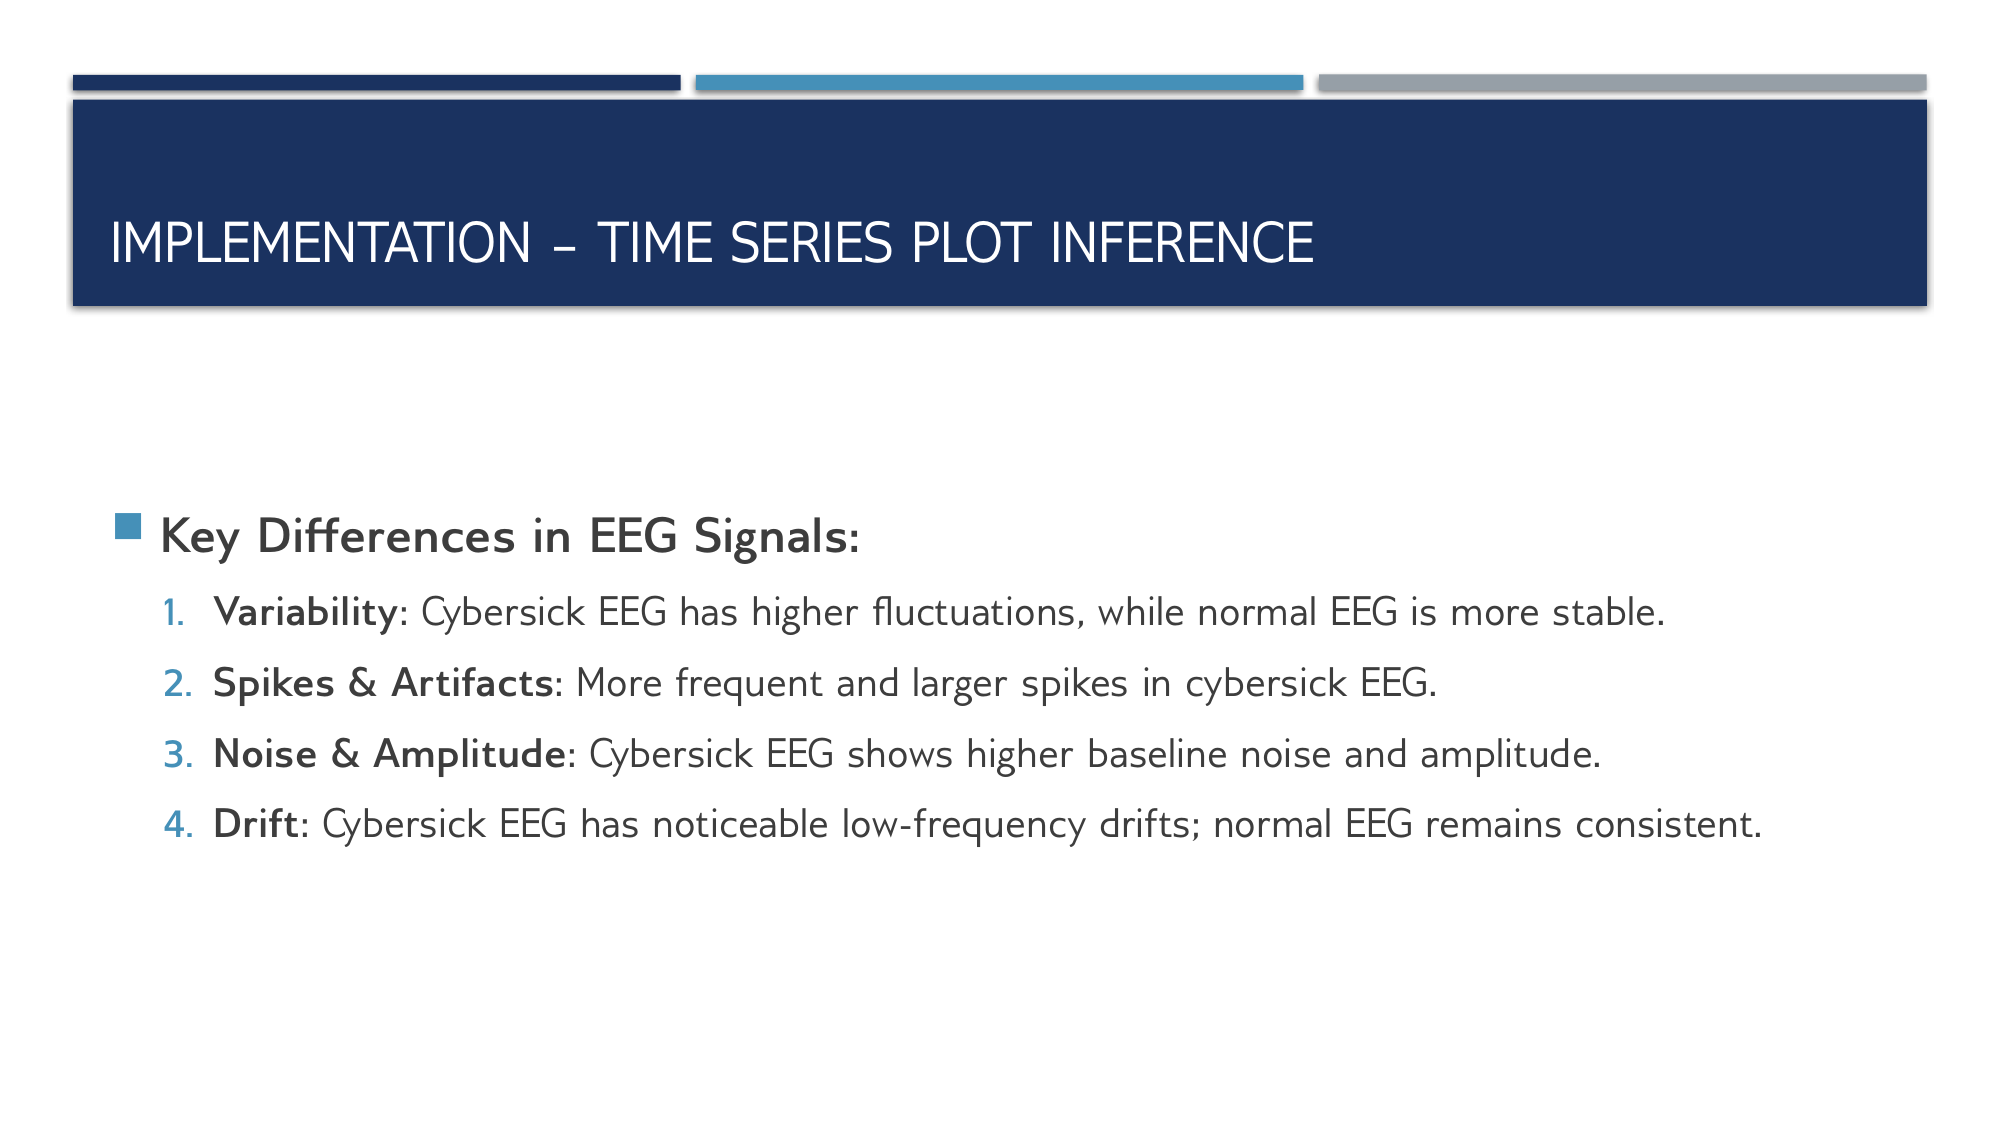

# IMPLEMENTATION – time series PLOT INFERENCE
Key Differences in EEG Signals:
Variability: Cybersick EEG has higher fluctuations, while normal EEG is more stable.
Spikes & Artifacts: More frequent and larger spikes in cybersick EEG.
Noise & Amplitude: Cybersick EEG shows higher baseline noise and amplitude.
Drift: Cybersick EEG has noticeable low-frequency drifts; normal EEG remains consistent.